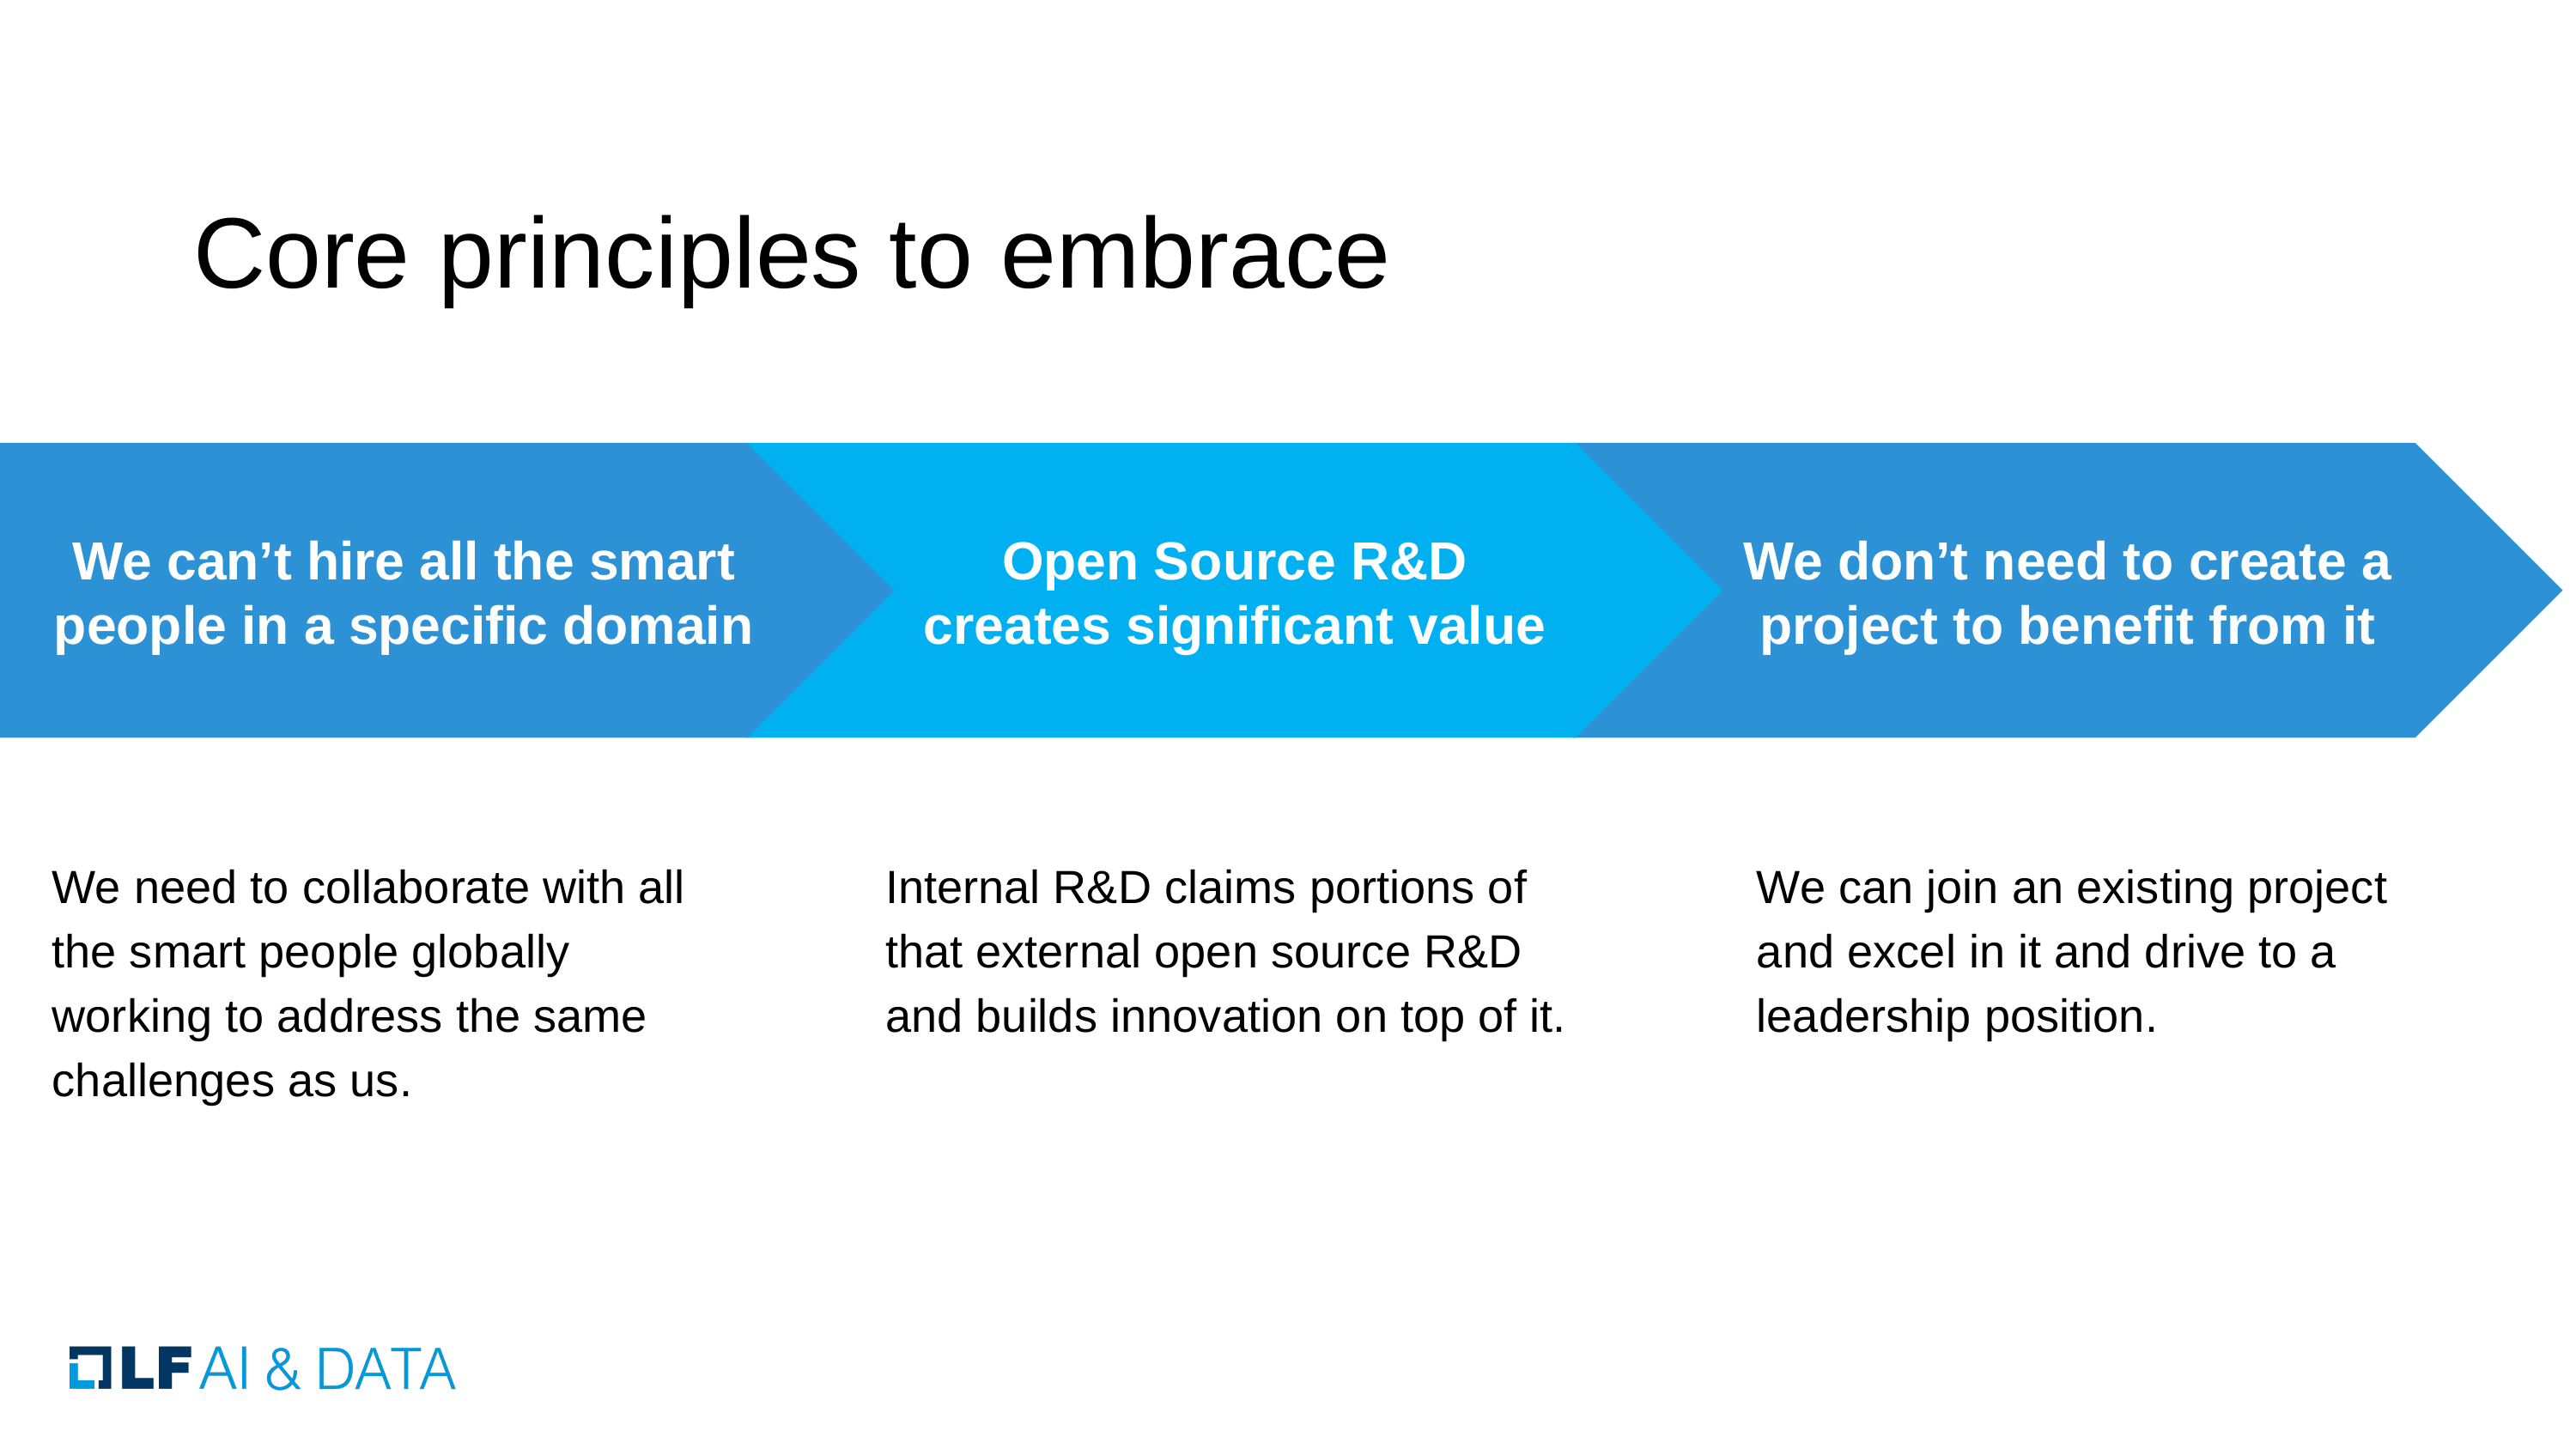

# Core principles to embrace
We can’t hire all the smart
people in a specific domain
Open Source R&D creates significant value
We don’t need to create a project to benefit from it
We need to collaborate with all the smart people globally working to address the same challenges as us.
We can join an existing project and excel in it and drive to a leadership position.
Internal R&D claims portions of that external open source R&D and builds innovation on top of it.
63